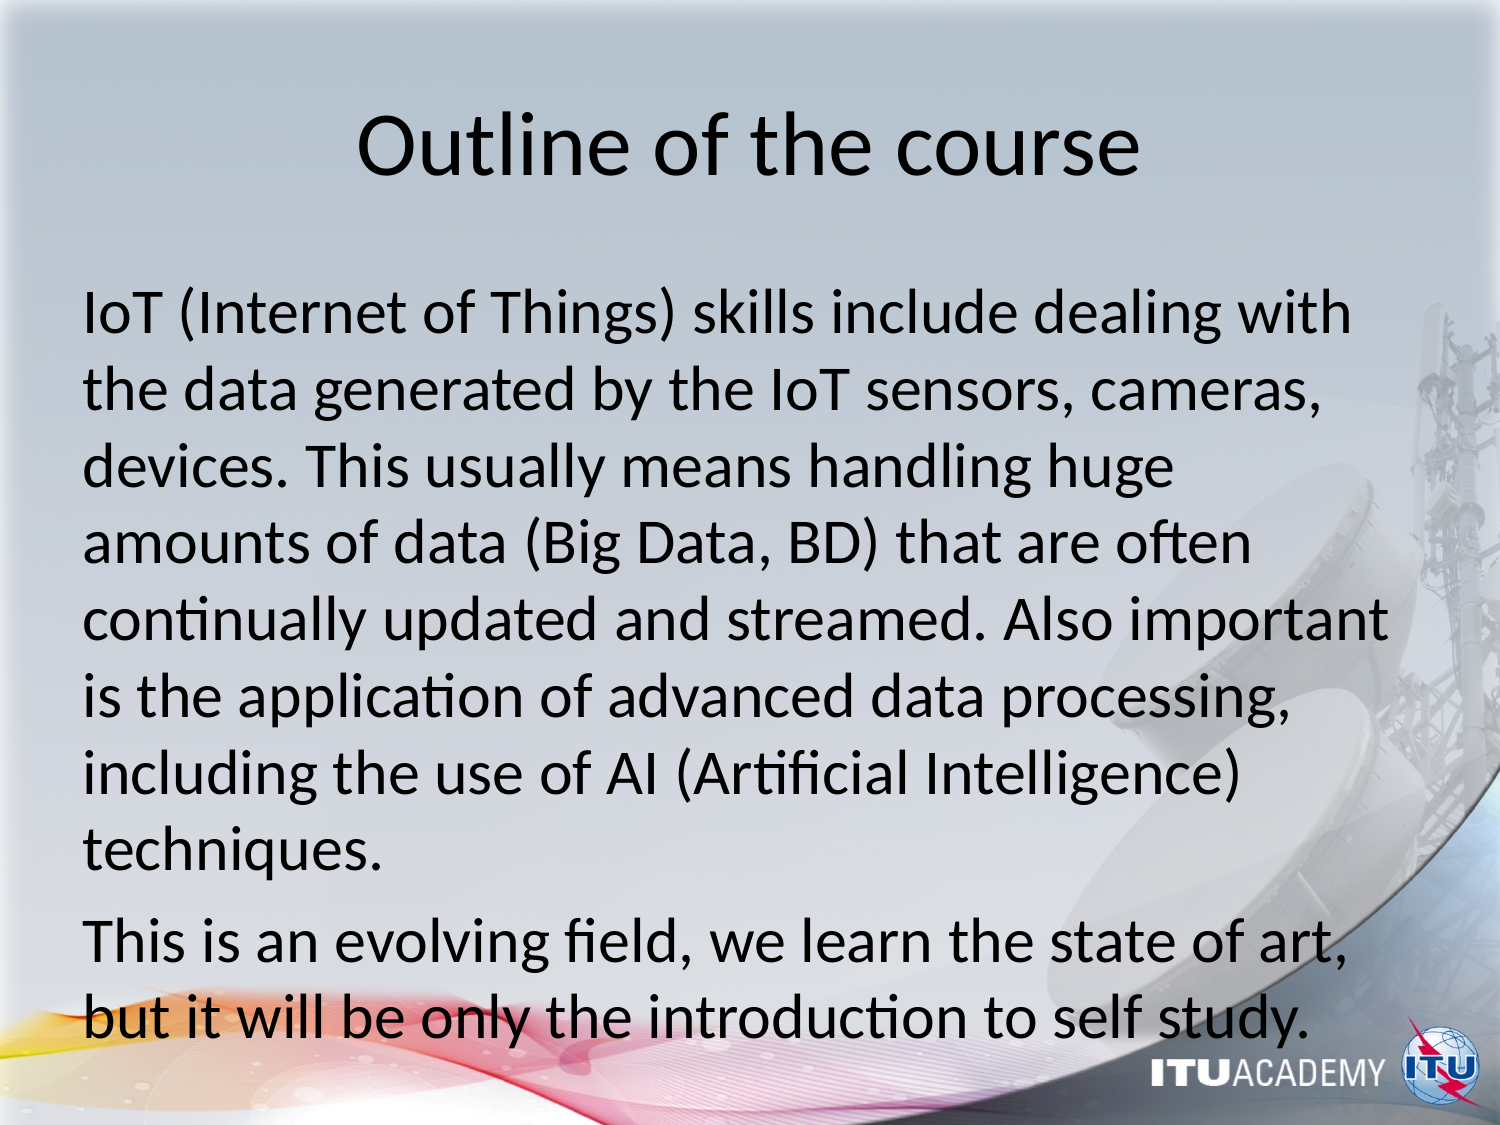

# Outline of the course
IoT (Internet of Things) skills include dealing with the data generated by the IoT sensors, cameras, devices. This usually means handling huge amounts of data (Big Data, BD) that are often continually updated and streamed. Also important is the application of advanced data processing, including the use of AI (Artificial Intelligence) techniques.
This is an evolving field, we learn the state of art, but it will be only the introduction to self study.